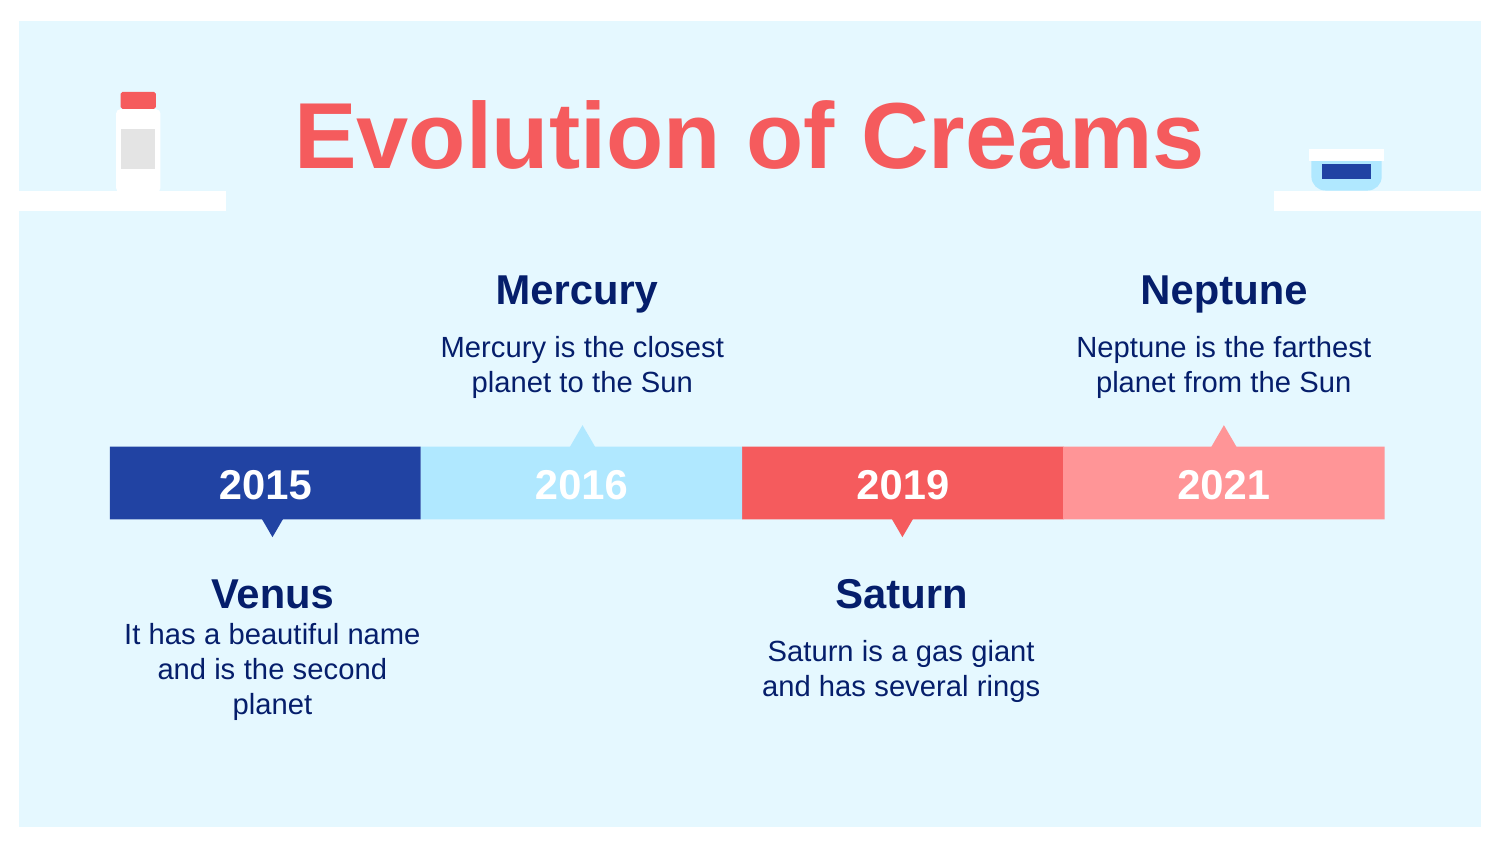

# Evolution of Creams
Mercury
Neptune
Mercury is the closest planet to the Sun
Neptune is the farthest planet from the Sun

2015
2016
2019
2021

Venus
Saturn
It has a beautiful name and is the second planet
Saturn is a gas giant and has several rings